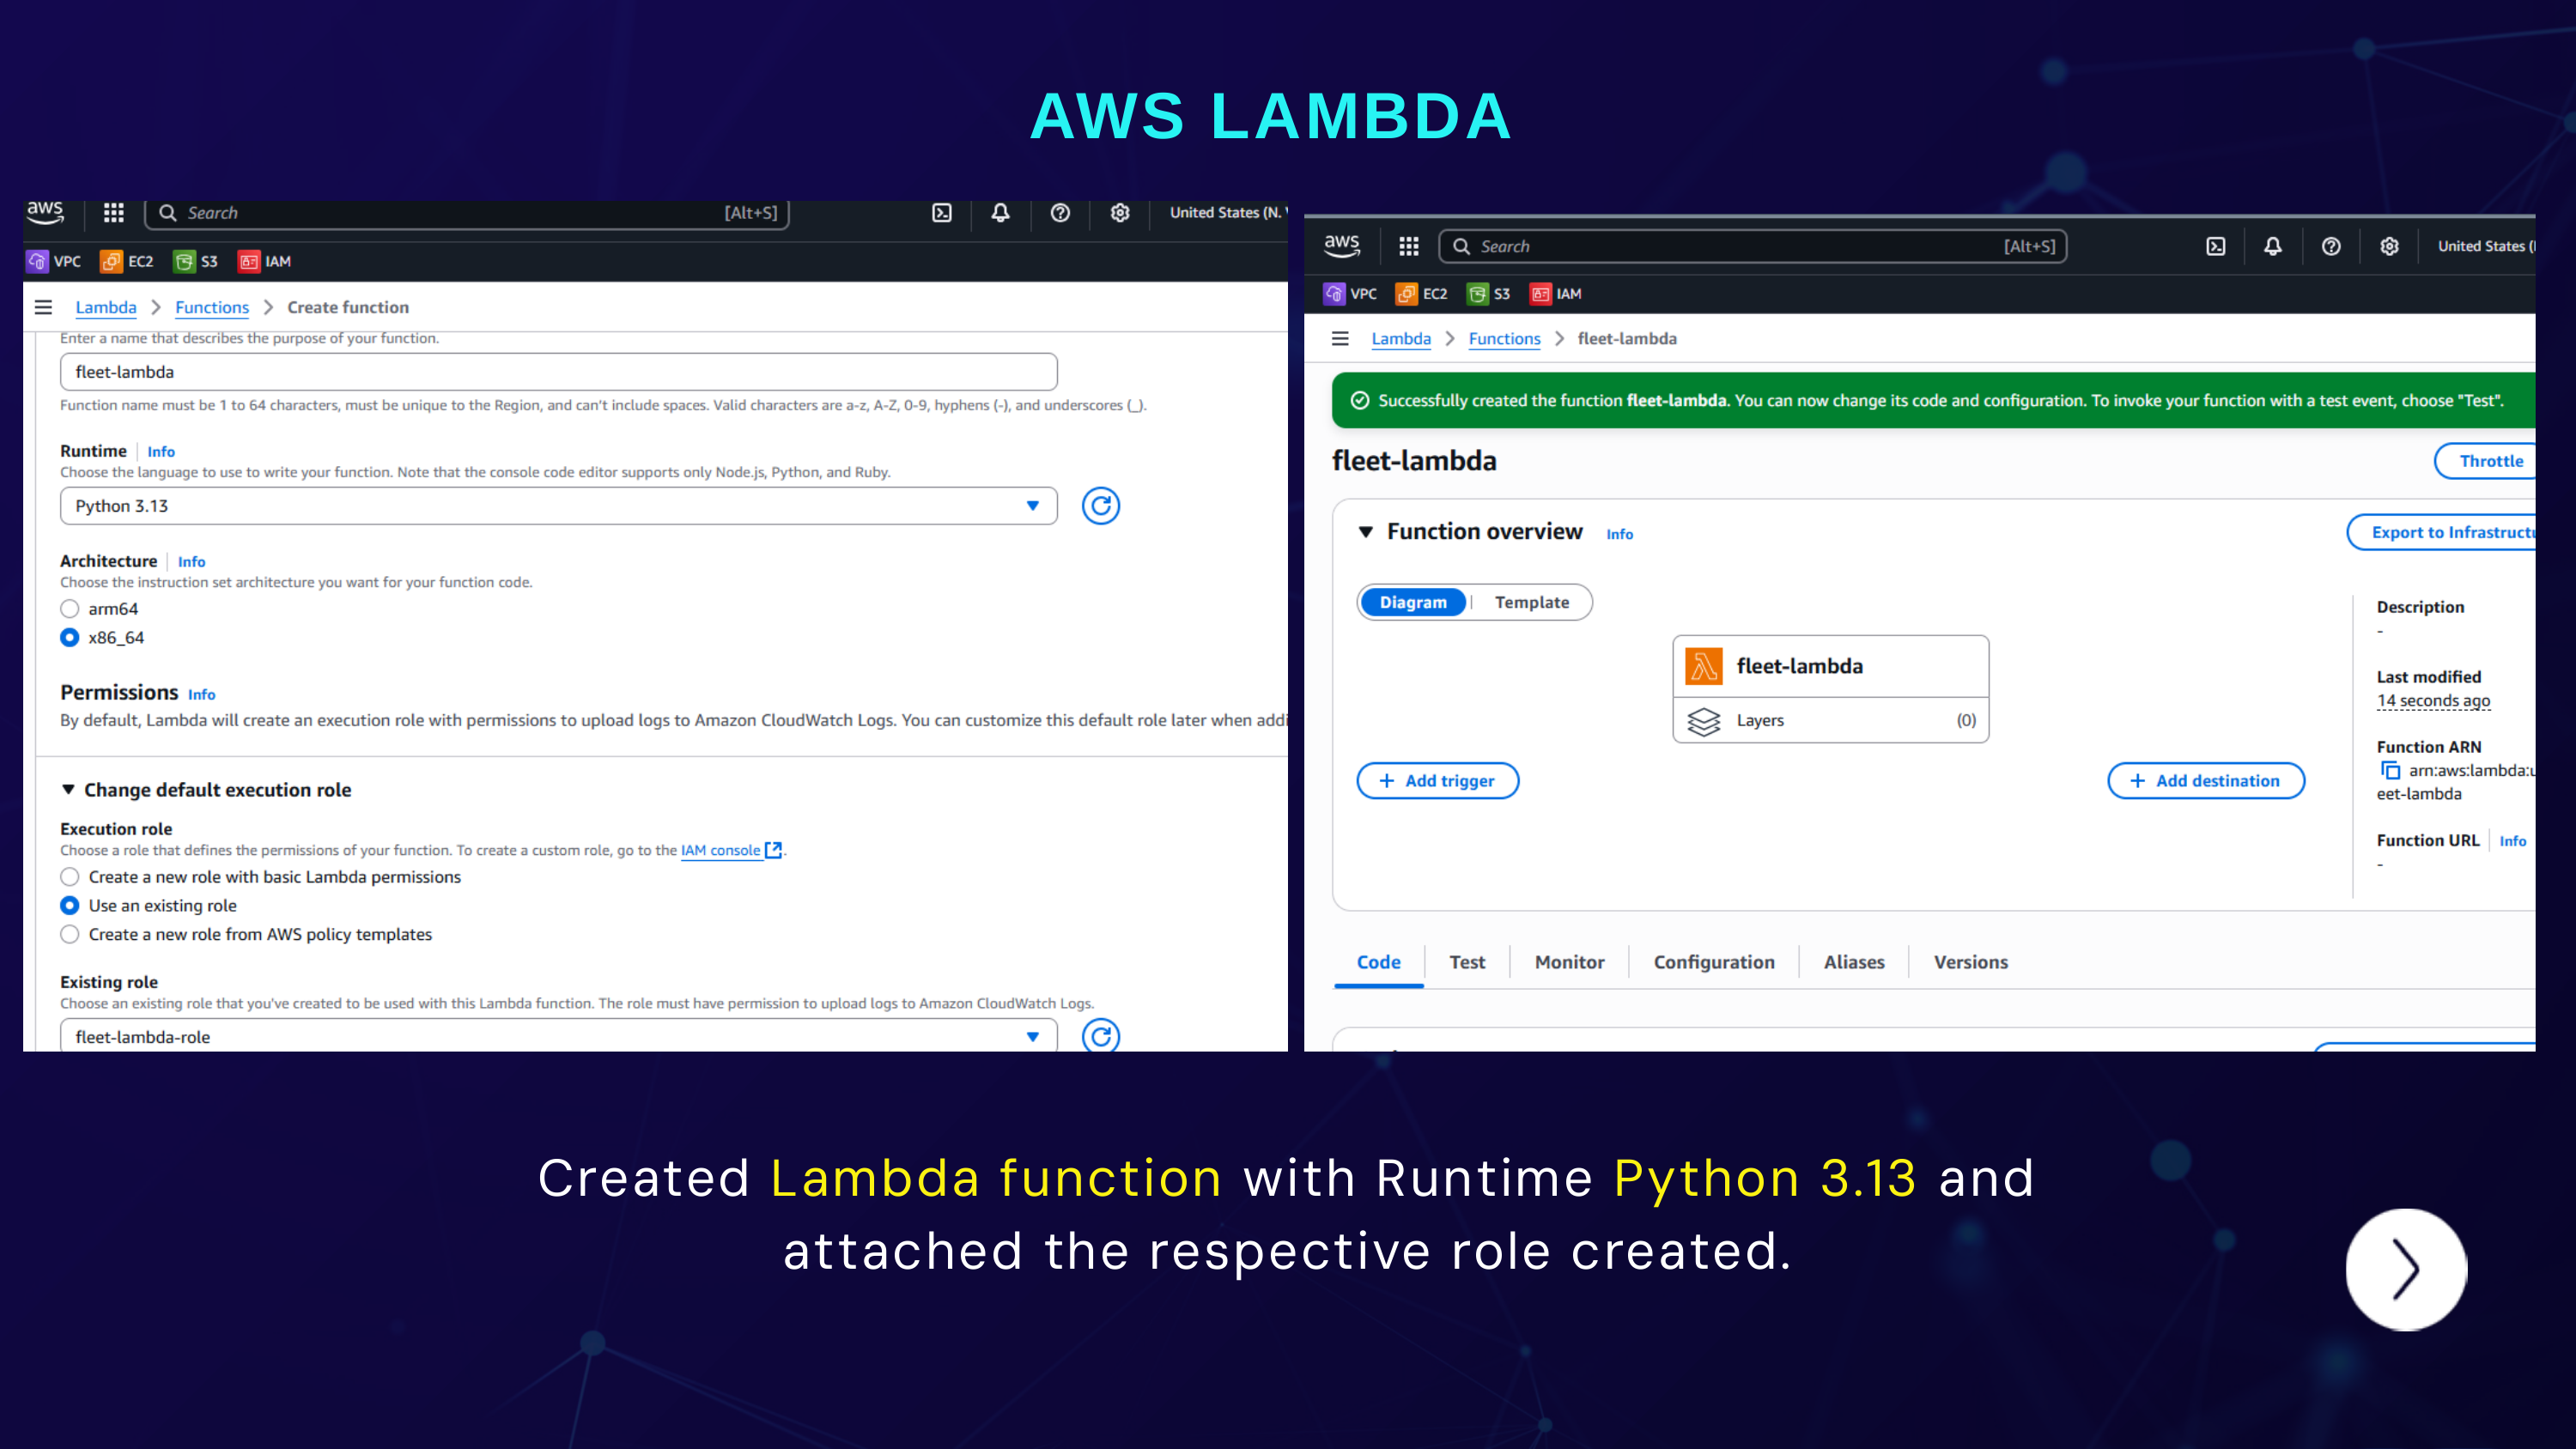

AWS LAMBDA

Created Lambda function with Runtime Python 3.13 and attached the respective role created.